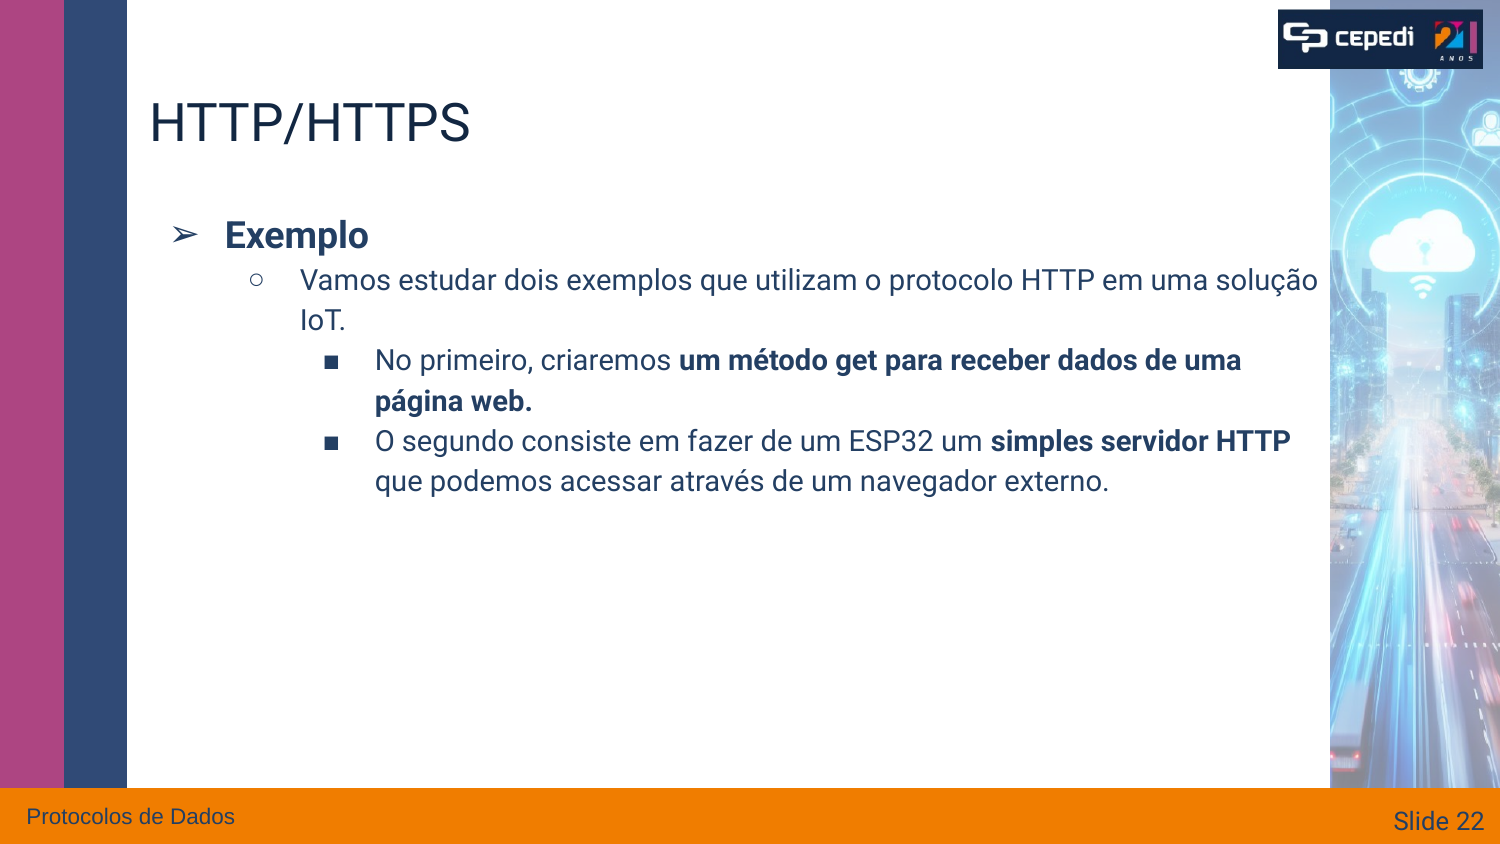

# HTTP/HTTPS
Exemplo
Vamos estudar dois exemplos que utilizam o protocolo HTTP em uma solução IoT.
No primeiro, criaremos um método get para receber dados de uma página web.
O segundo consiste em fazer de um ESP32 um simples servidor HTTP que podemos acessar através de um navegador externo.
Protocolos de Dados
Slide 22